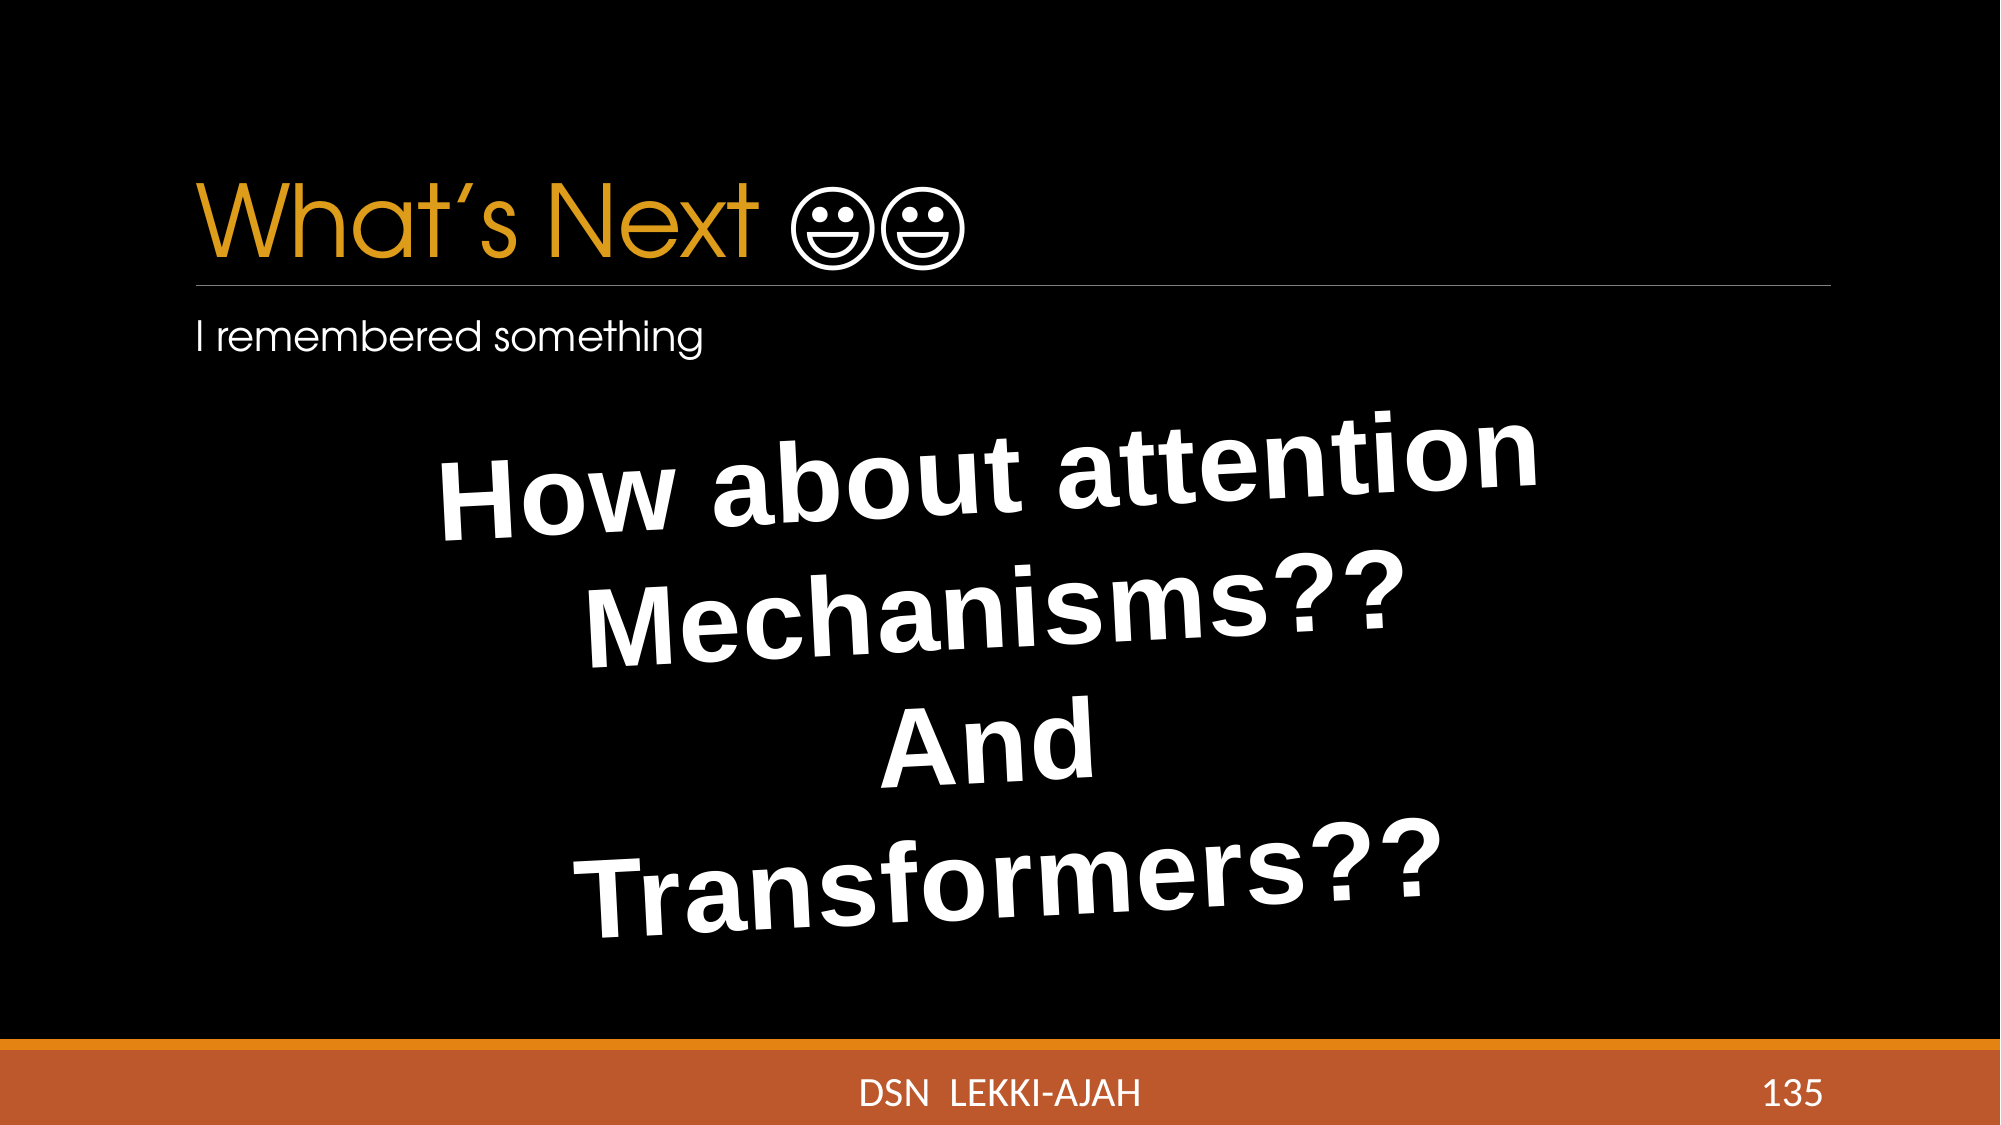

# What’s Next 😃😃
I remembered something
How about attention Mechanisms??
And
Transformers??
DSN  LEKKI-AJAH
135